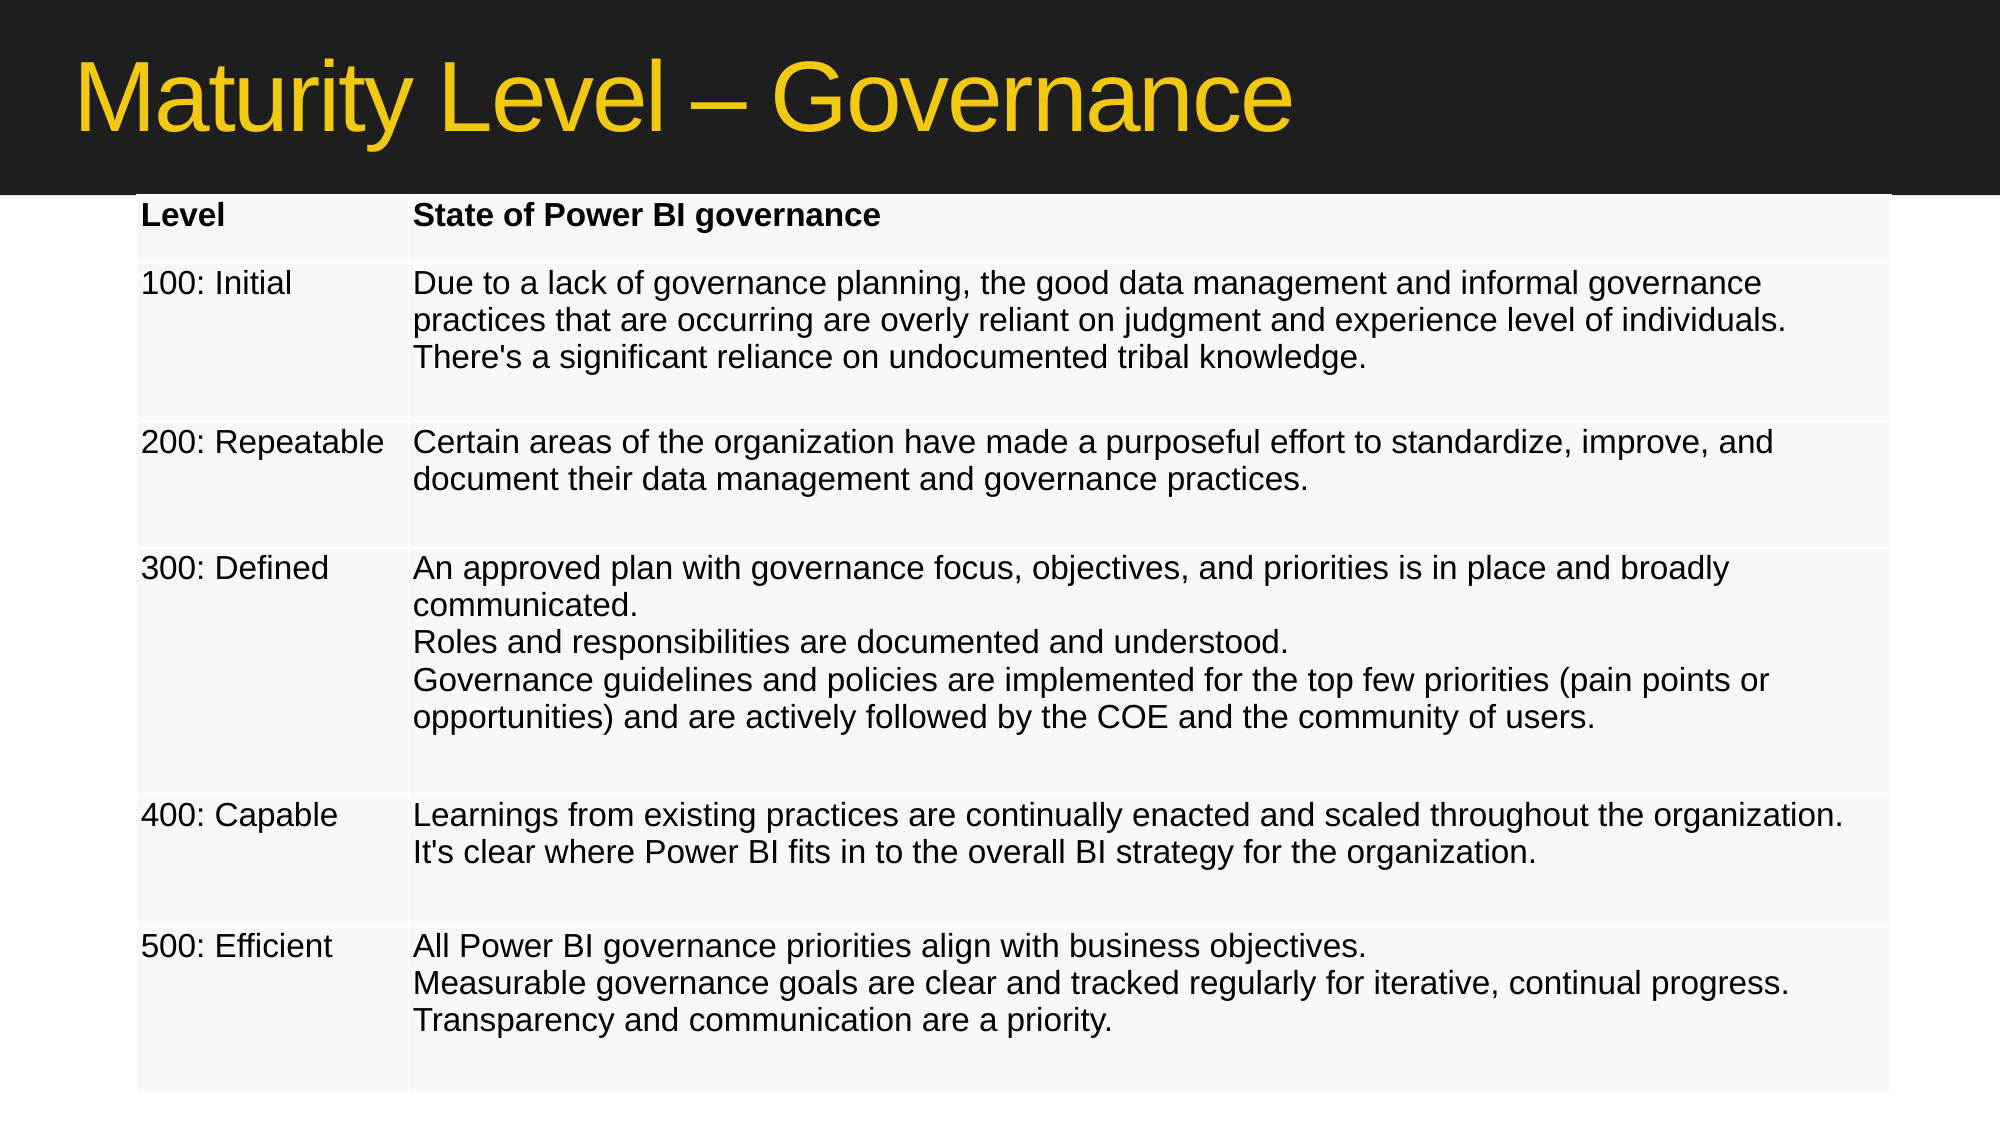

# Maturity Level – Governance
| Level | State of Power BI governance |
| --- | --- |
| 100: Initial | Due to a lack of governance planning, the good data management and informal governance practices that are occurring are overly reliant on judgment and experience level of individuals. There's a significant reliance on undocumented tribal knowledge. |
| 200: Repeatable | Certain areas of the organization have made a purposeful effort to standardize, improve, and document their data management and governance practices. |
| 300: Defined | An approved plan with governance focus, objectives, and priorities is in place and broadly communicated. Roles and responsibilities are documented and understood. Governance guidelines and policies are implemented for the top few priorities (pain points or opportunities) and are actively followed by the COE and the community of users. |
| 400: Capable | Learnings from existing practices are continually enacted and scaled throughout the organization. It's clear where Power BI fits in to the overall BI strategy for the organization. |
| 500: Efficient | All Power BI governance priorities align with business objectives. Measurable governance goals are clear and tracked regularly for iterative, continual progress. Transparency and communication are a priority. |